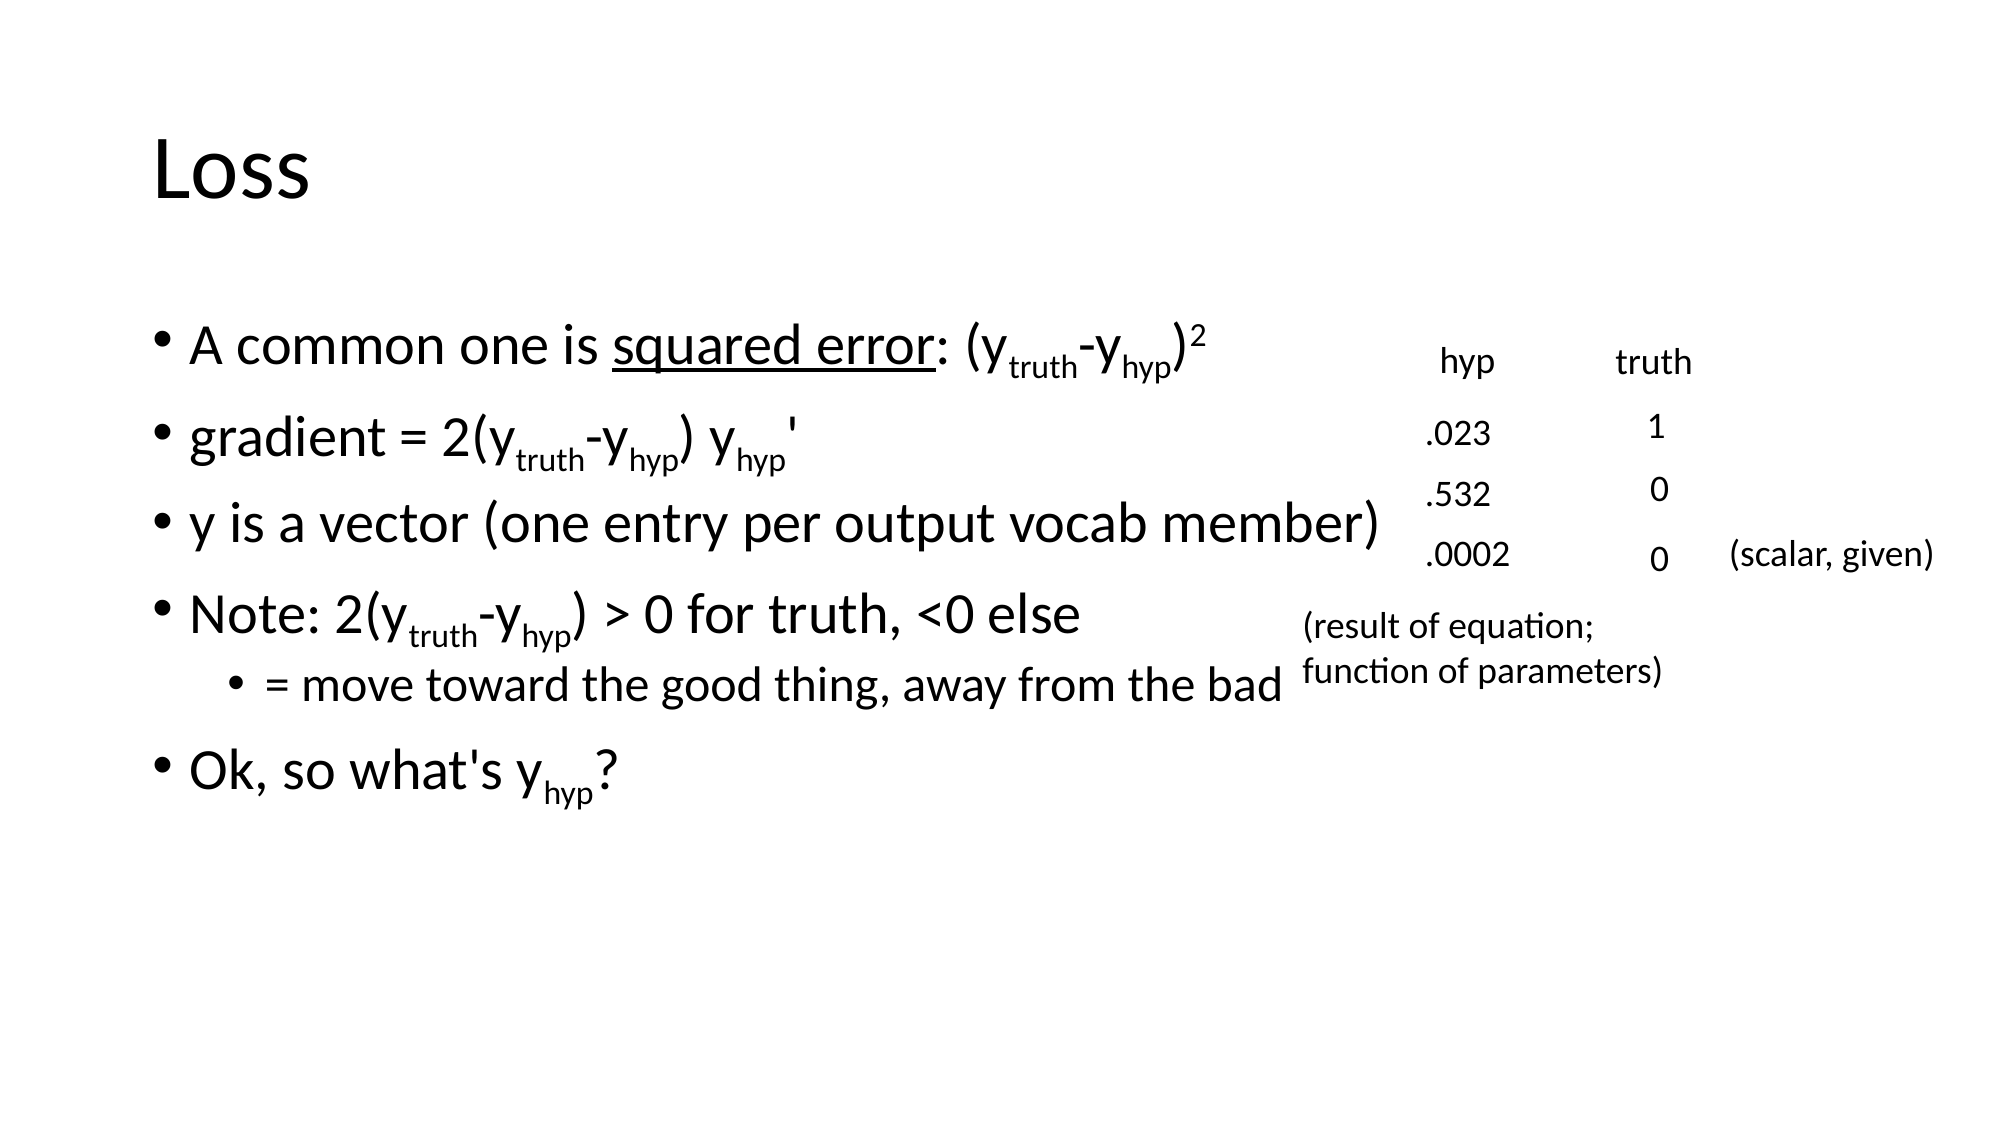

# Loss
A common one is squared error: (ytruth-yhyp)2
gradient = 2(ytruth-yhyp) yhyp'
y is a vector (one entry per output vocab member)
Note: 2(ytruth-yhyp) > 0 for truth, <0 else
= move toward the good thing, away from the bad
Ok, so what's yhyp?
hyp
truth
1
.023
0
.532
.0002
(scalar, given)
0
(result of equation;
function of parameters)